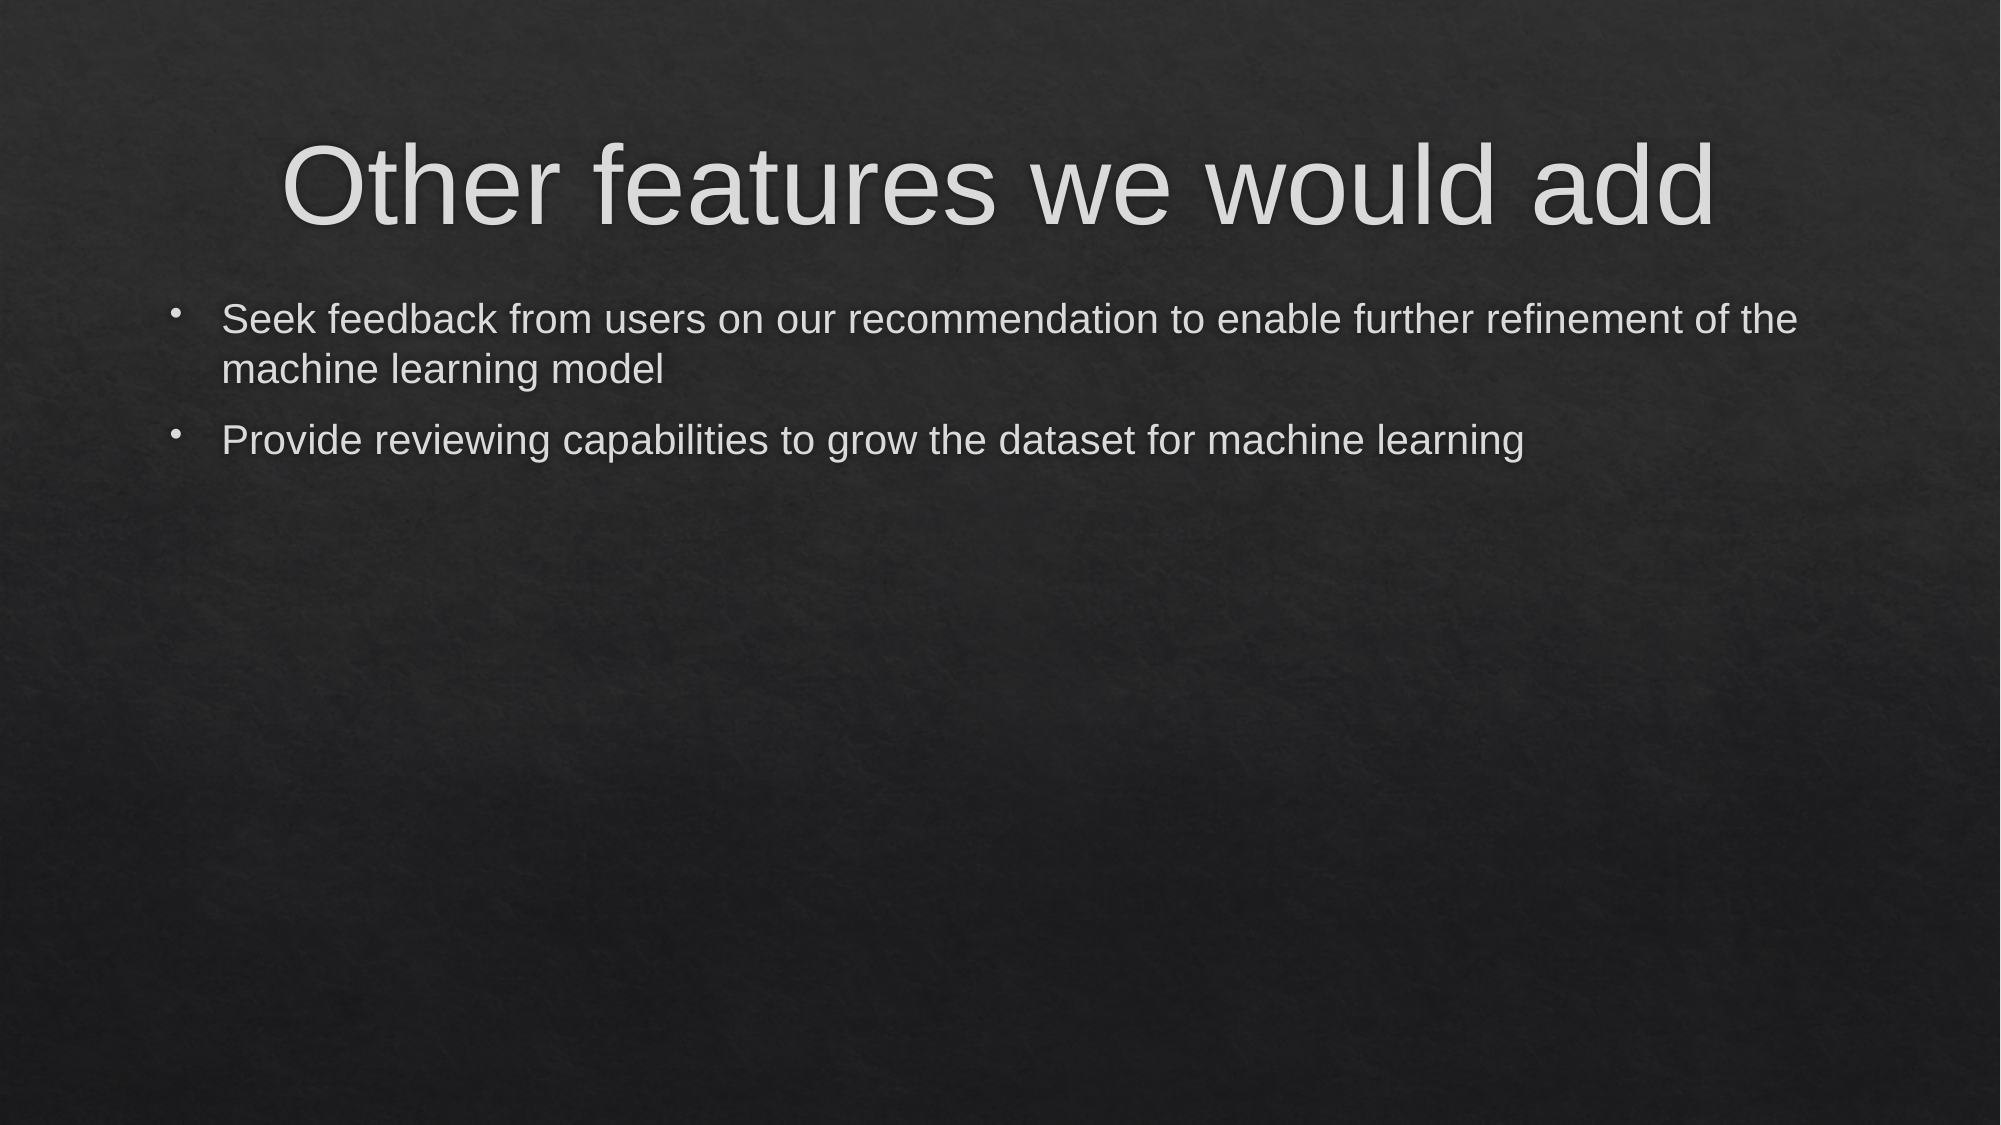

# Other features we would add
Seek feedback from users on our recommendation to enable further refinement of the machine learning model
Provide reviewing capabilities to grow the dataset for machine learning